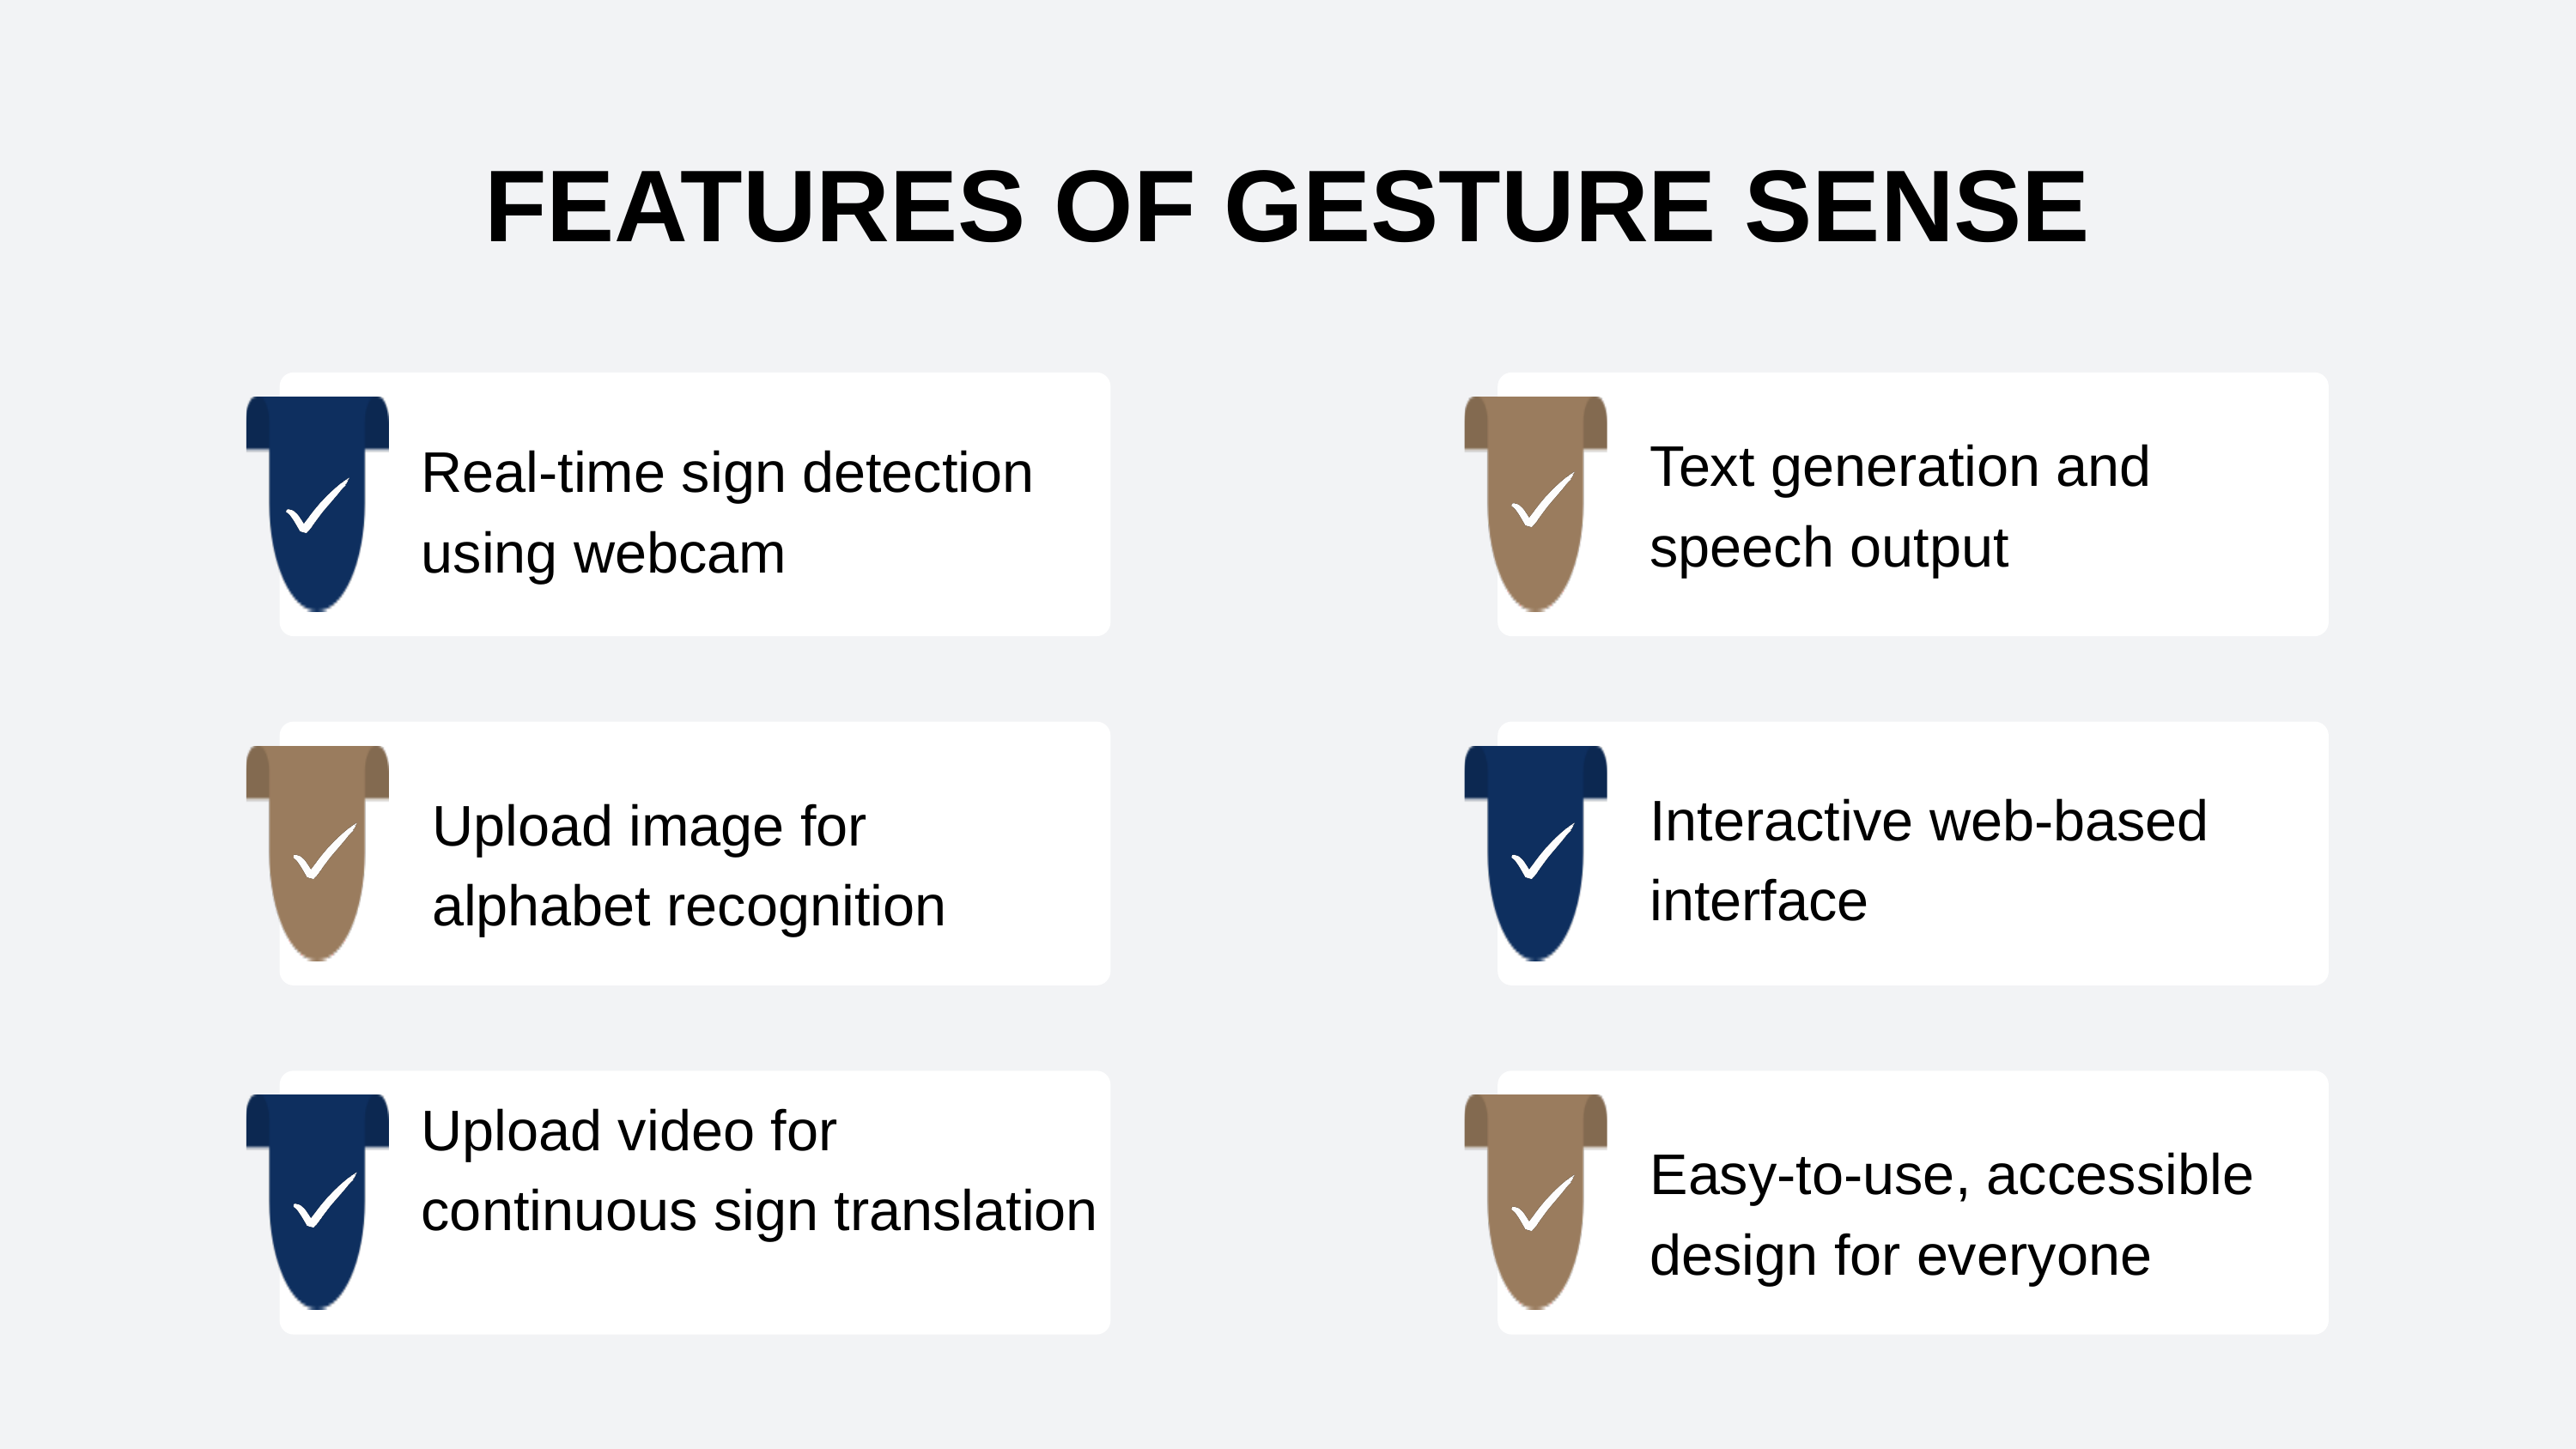

FEATURES OF GESTURE SENSE

Text generation and speech output
Real-time sign detection using webcam

Interactive web-based interface
Upload image for alphabet recognition

Upload video for continuous sign translation
Easy-to-use, accessible design for everyone